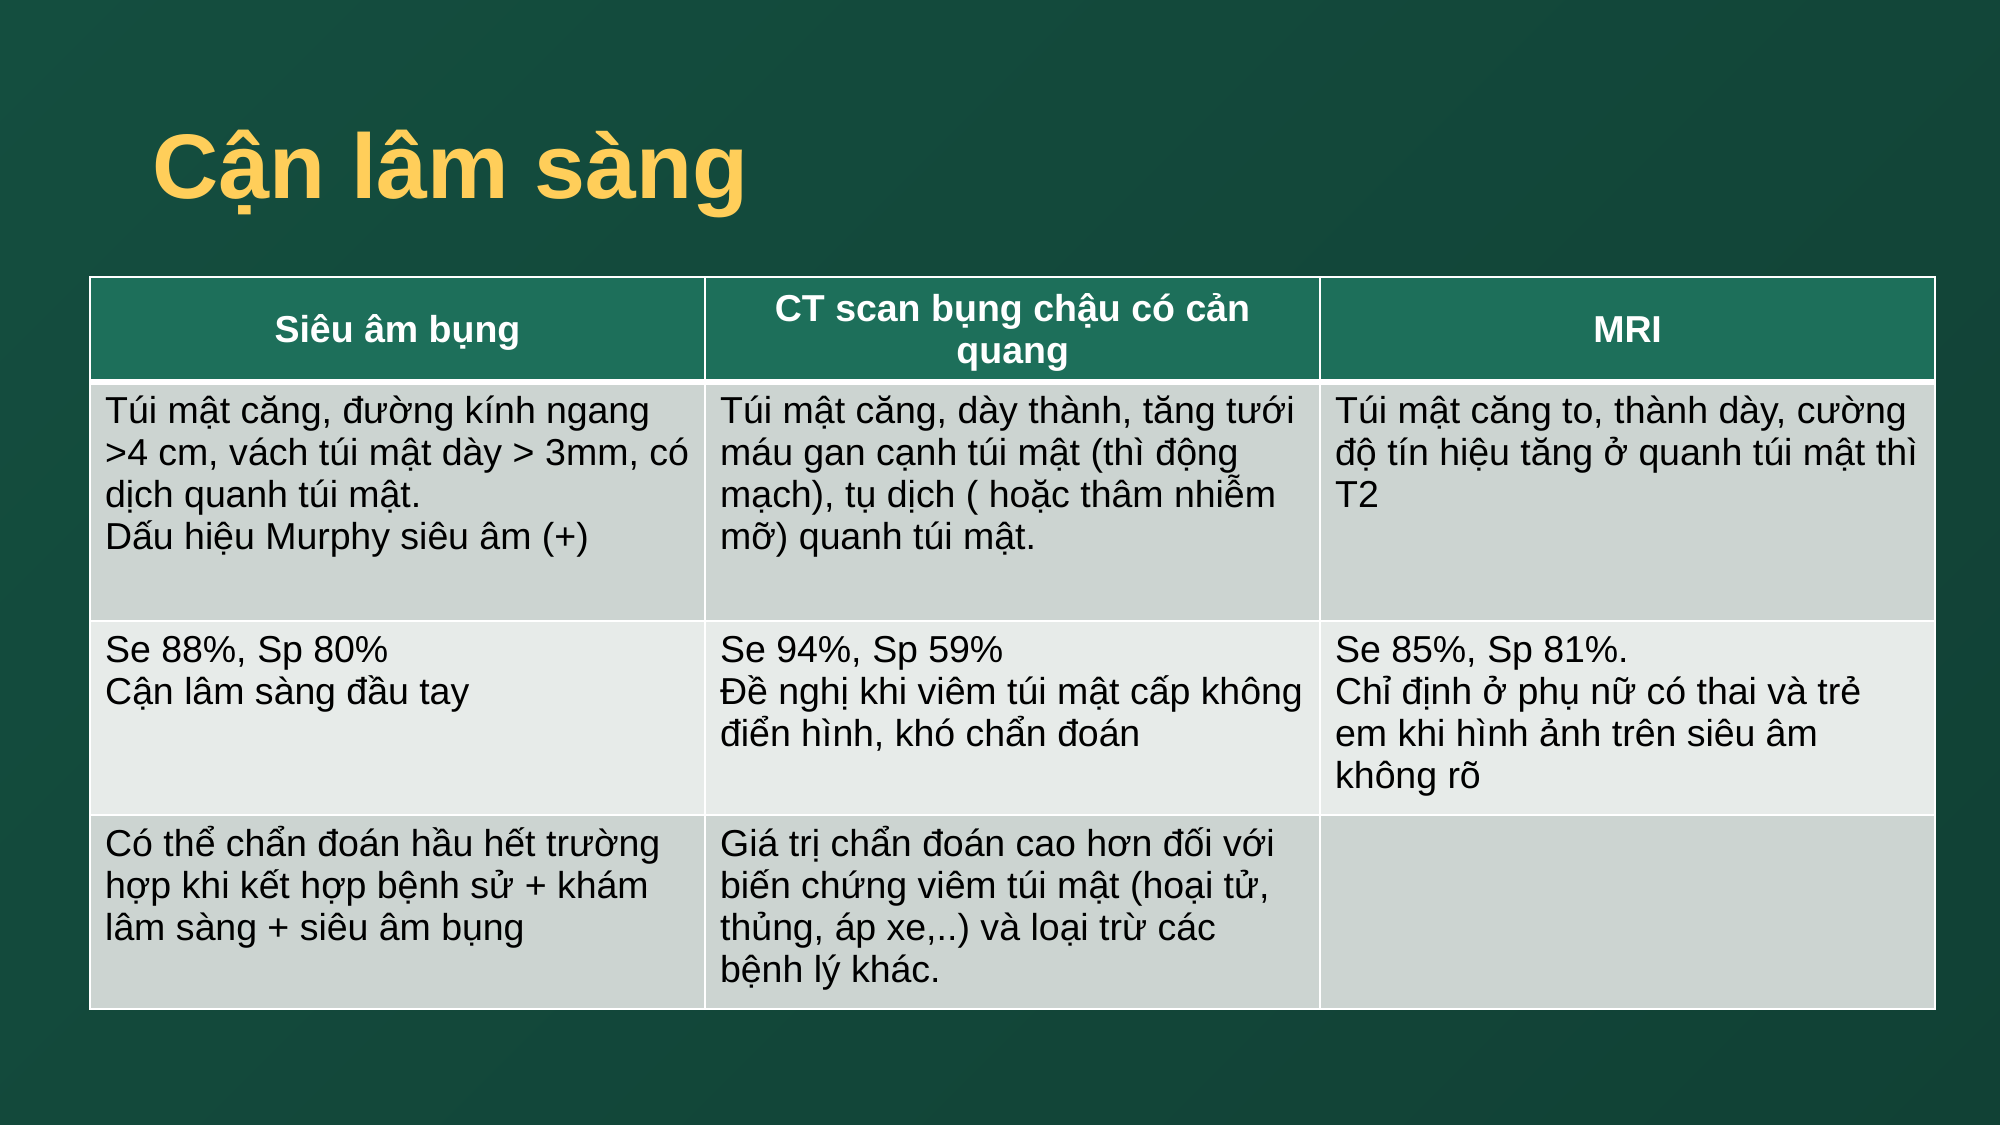

# Cận lâm sàng
| Siêu âm bụng | CT scan bụng chậu có cản quang | MRI |
| --- | --- | --- |
| Túi mật căng, đường kính ngang >4 cm, vách túi mật dày > 3mm, có dịch quanh túi mật. Dấu hiệu Murphy siêu âm (+) | Túi mật căng, dày thành, tăng tưới máu gan cạnh túi mật (thì động mạch), tụ dịch ( hoặc thâm nhiễm mỡ) quanh túi mật. | Túi mật căng to, thành dày, cường độ tín hiệu tăng ở quanh túi mật thì T2 |
| Se 88%, Sp 80% Cận lâm sàng đầu tay | Se 94%, Sp 59% Đề nghị khi viêm túi mật cấp không điển hình, khó chẩn đoán | Se 85%, Sp 81%. Chỉ định ở phụ nữ có thai và trẻ em khi hình ảnh trên siêu âm không rõ |
| Có thể chẩn đoán hầu hết trường hợp khi kết hợp bệnh sử + khám lâm sàng + siêu âm bụng | Giá trị chẩn đoán cao hơn đối với biến chứng viêm túi mật (hoại tử, thủng, áp xe,..) và loại trừ các bệnh lý khác. |  |